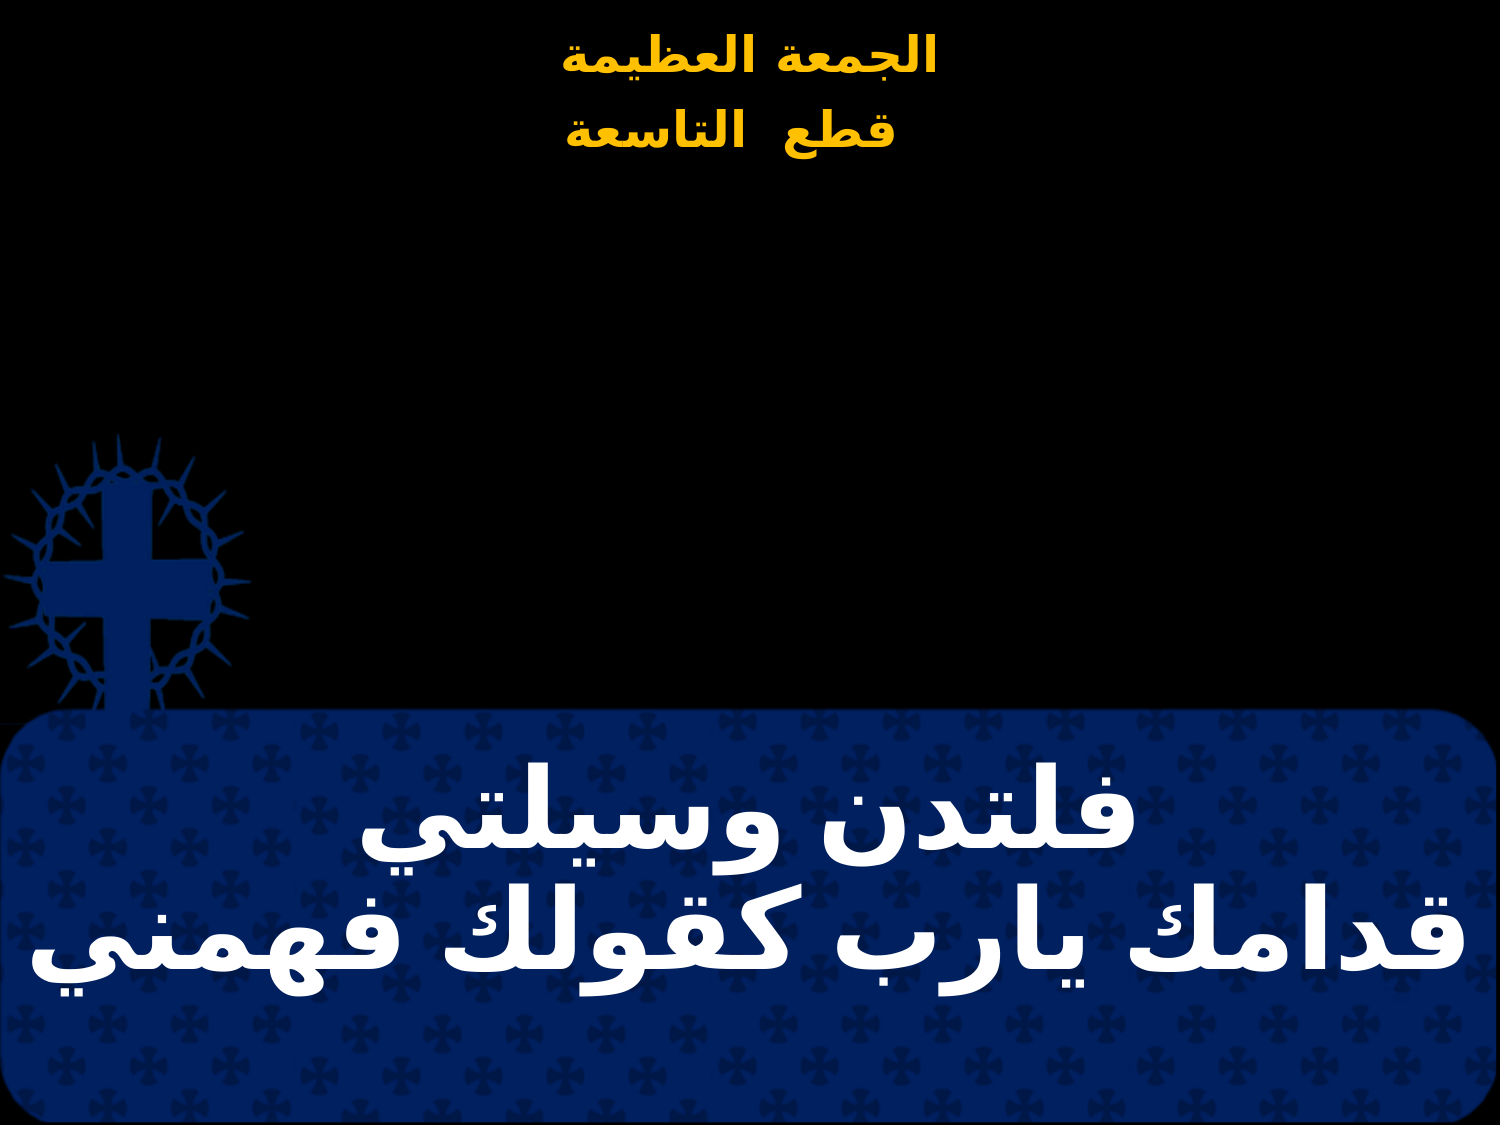

# فلتدن وسيلتي قدامك يارب كقولك فهمني